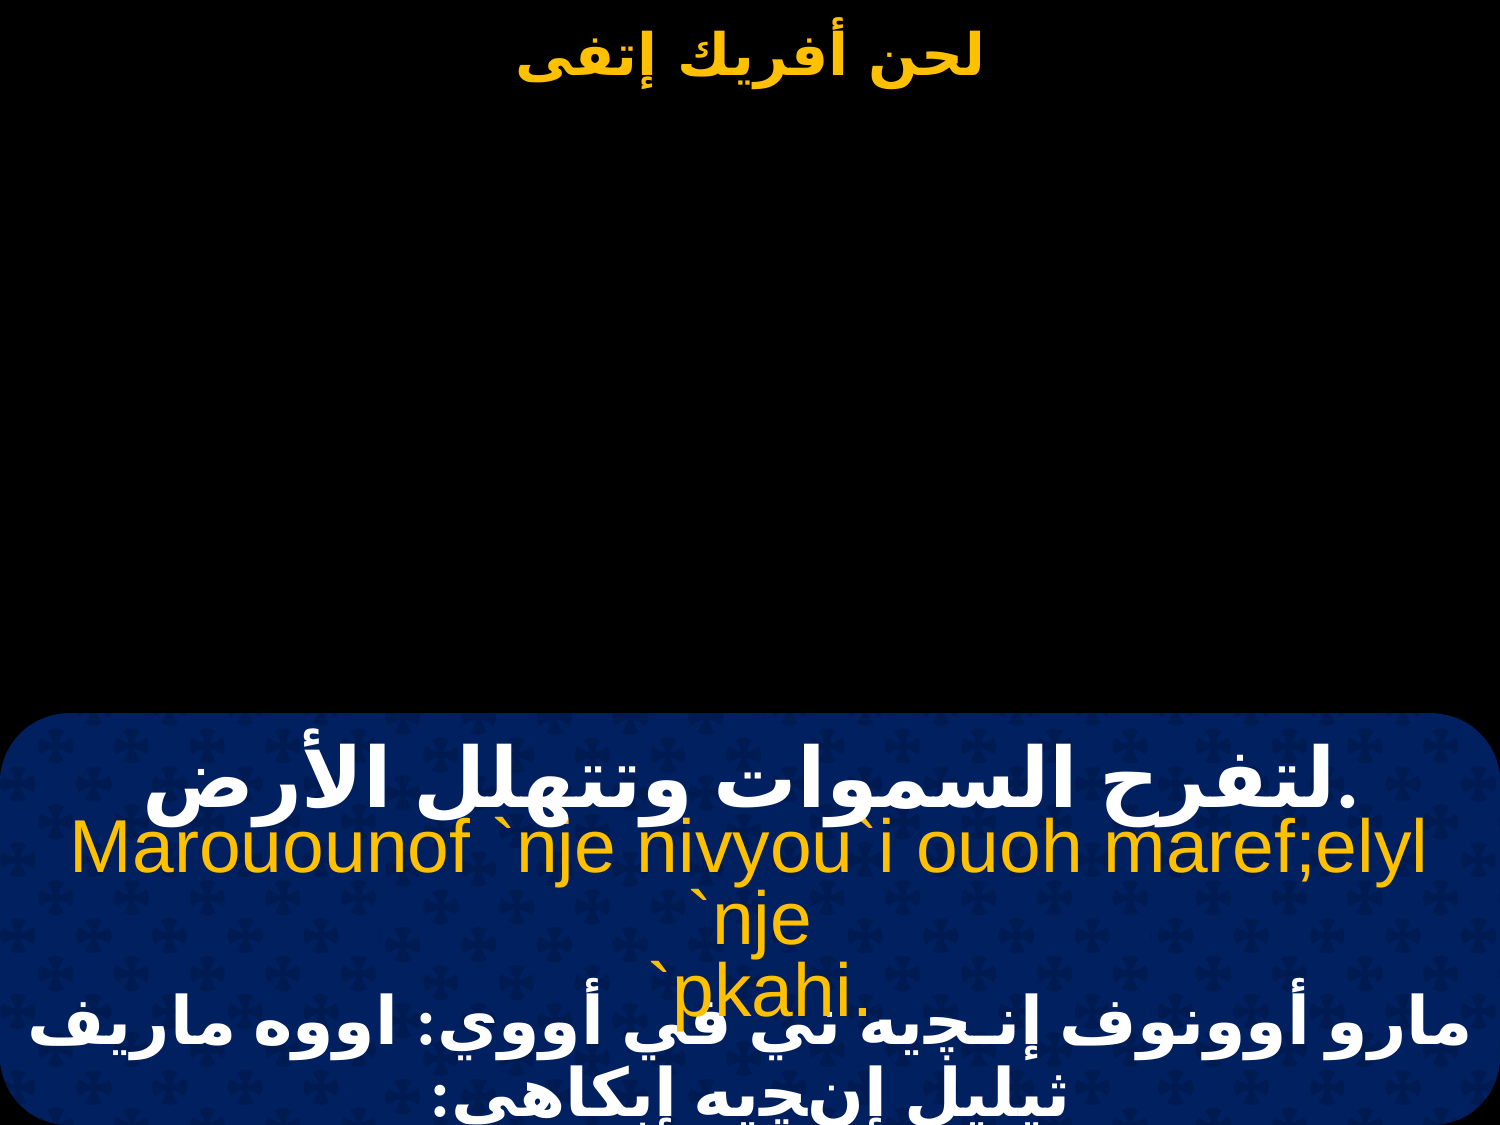

#
لتفرح السموات وتتهلل الأرض.
Marouounof `nje nivyou`i ouoh maref;elyl `nje
 `pkahi.
مارو أوونوف إنـﭽيه ني في أووي: اووه ماريف ثيليل إنﭽيه إبكاهي: